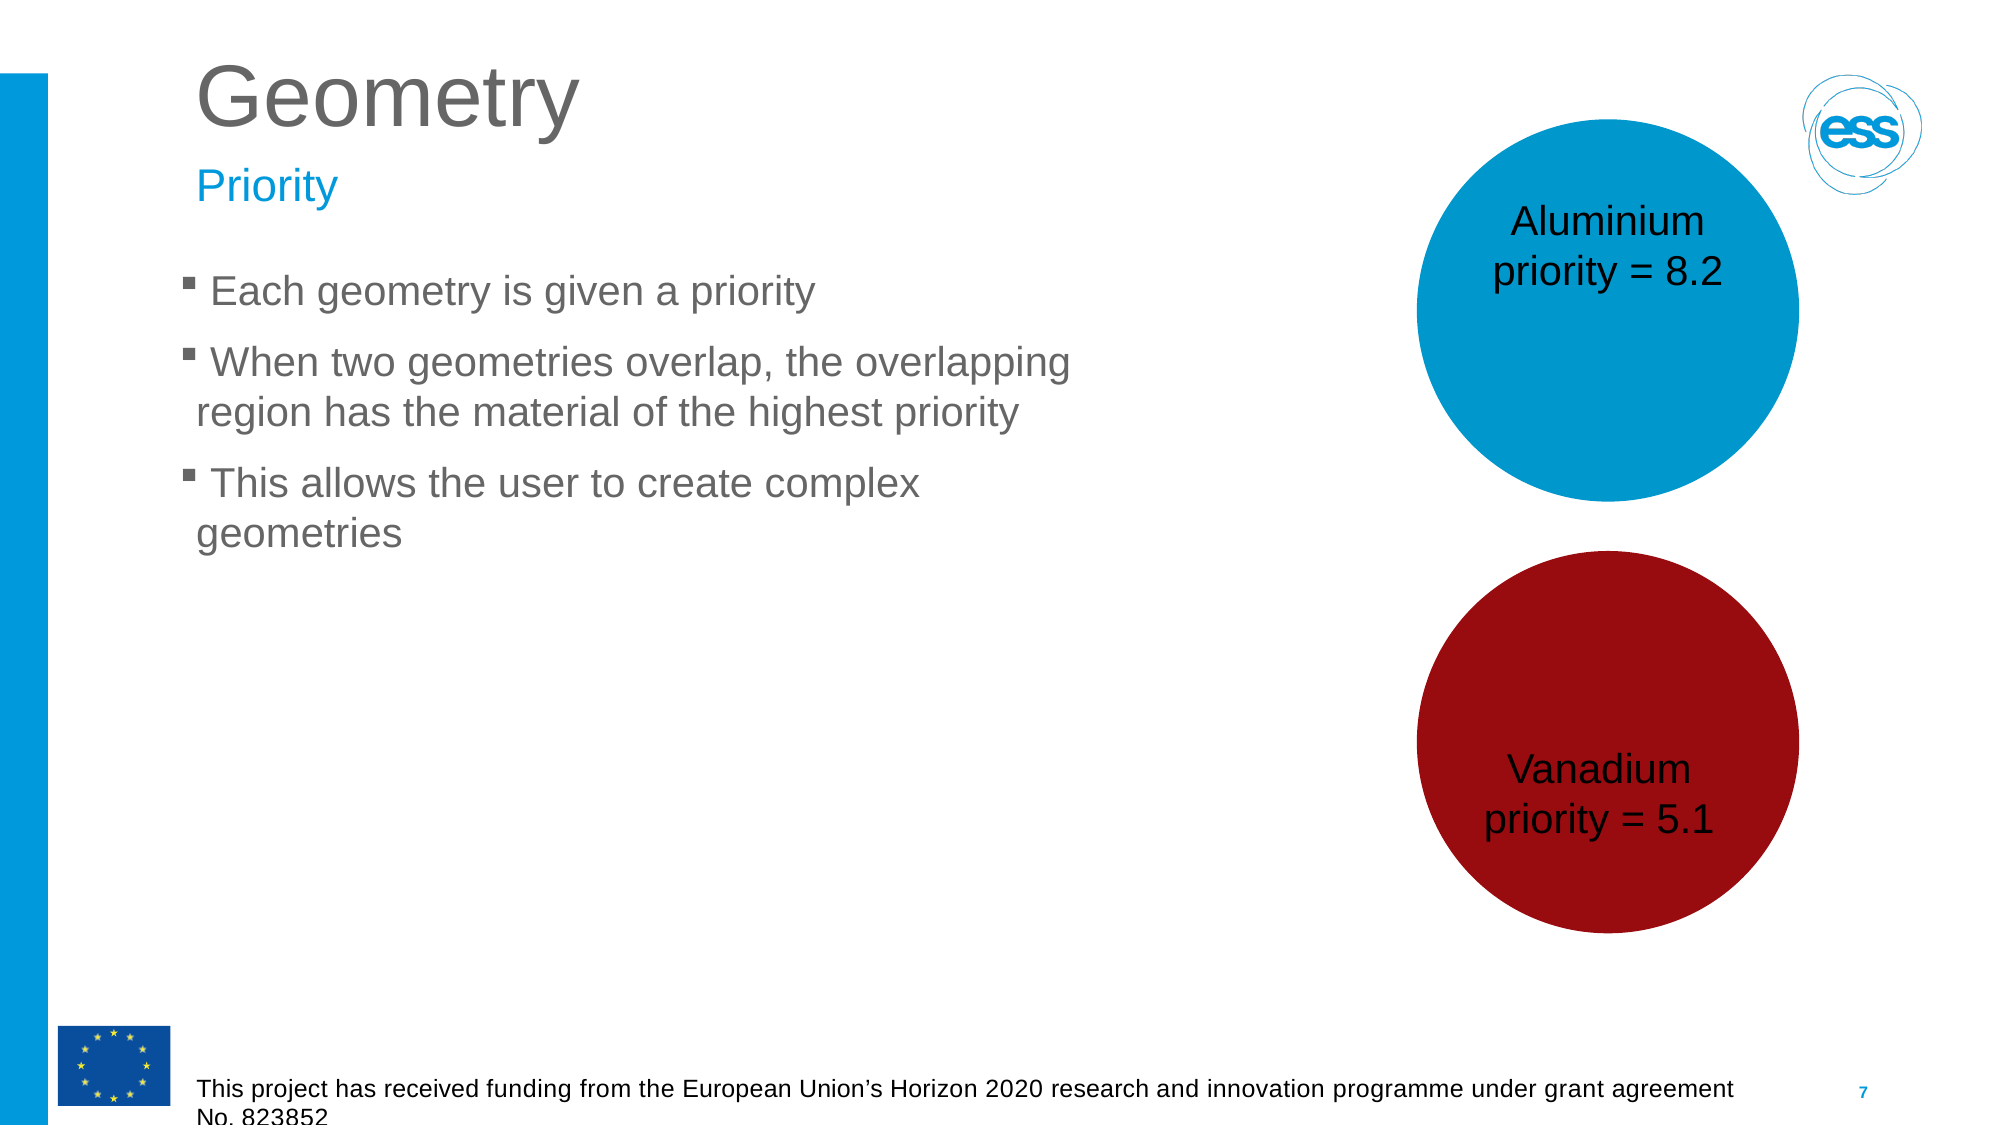

# Geometry

Aluminium
priority = 8.2
Priority
 Each geometry is given a priority
 When two geometries overlap, the overlapping region has the material of the highest priority
 This allows the user to create complex geometries

Vanadium
priority = 5.1

7
This project has received funding from the European Union’s Horizon 2020 research and innovation programme under grant agreement No. 823852